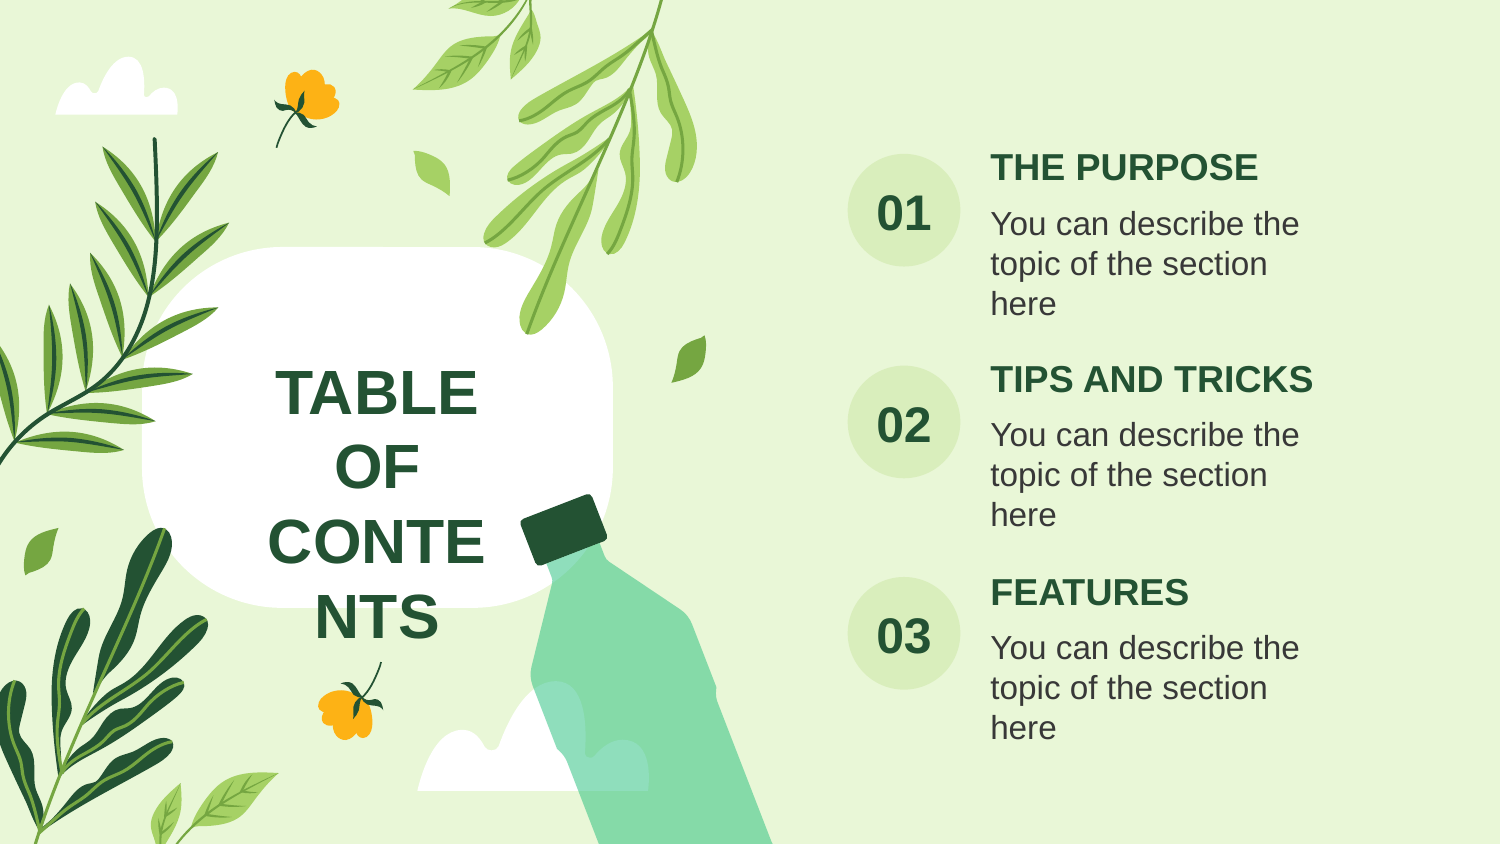

THE PURPOSE

01
You can describe the topic of the section here

# TABLE OF CONTENTS
TIPS AND TRICKS

02
You can describe the topic of the section here

FEATURES

03
You can describe the topic of the section here